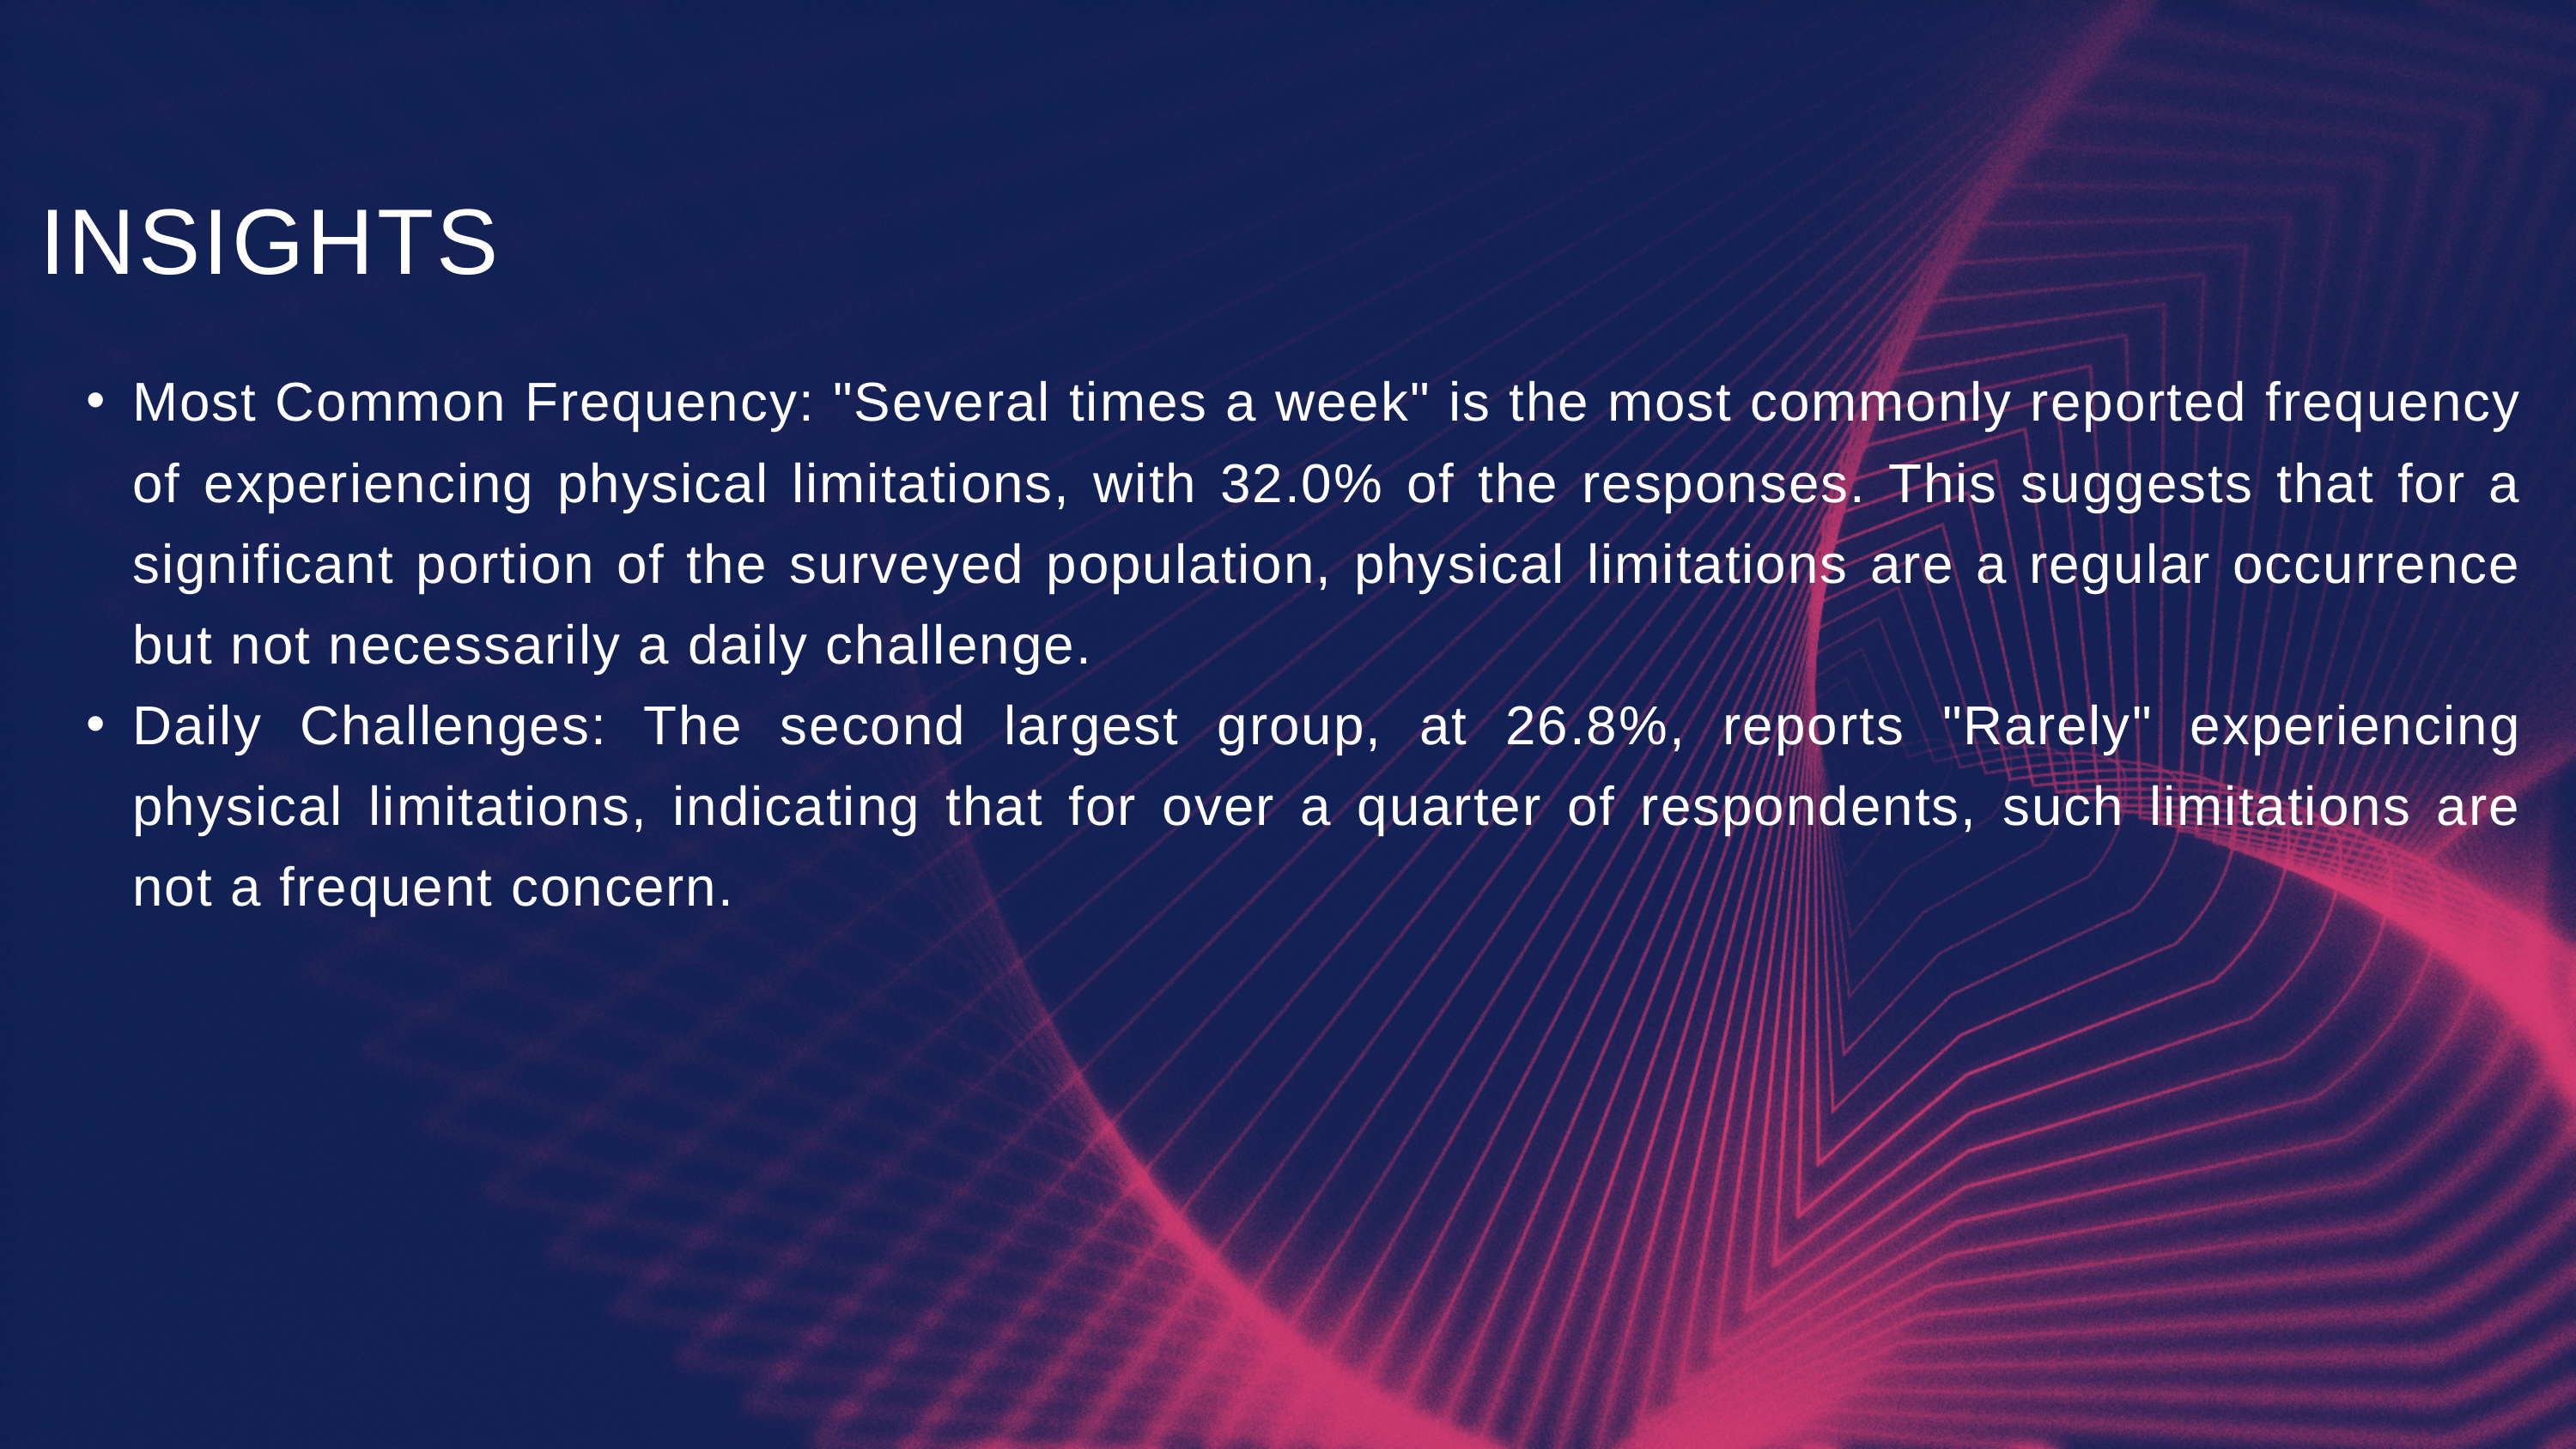

INSIGHTS
Most Common Frequency: "Several times a week" is the most commonly reported frequency of experiencing physical limitations, with 32.0% of the responses. This suggests that for a significant portion of the surveyed population, physical limitations are a regular occurrence but not necessarily a daily challenge.
Daily Challenges: The second largest group, at 26.8%, reports "Rarely" experiencing physical limitations, indicating that for over a quarter of respondents, such limitations are not a frequent concern.